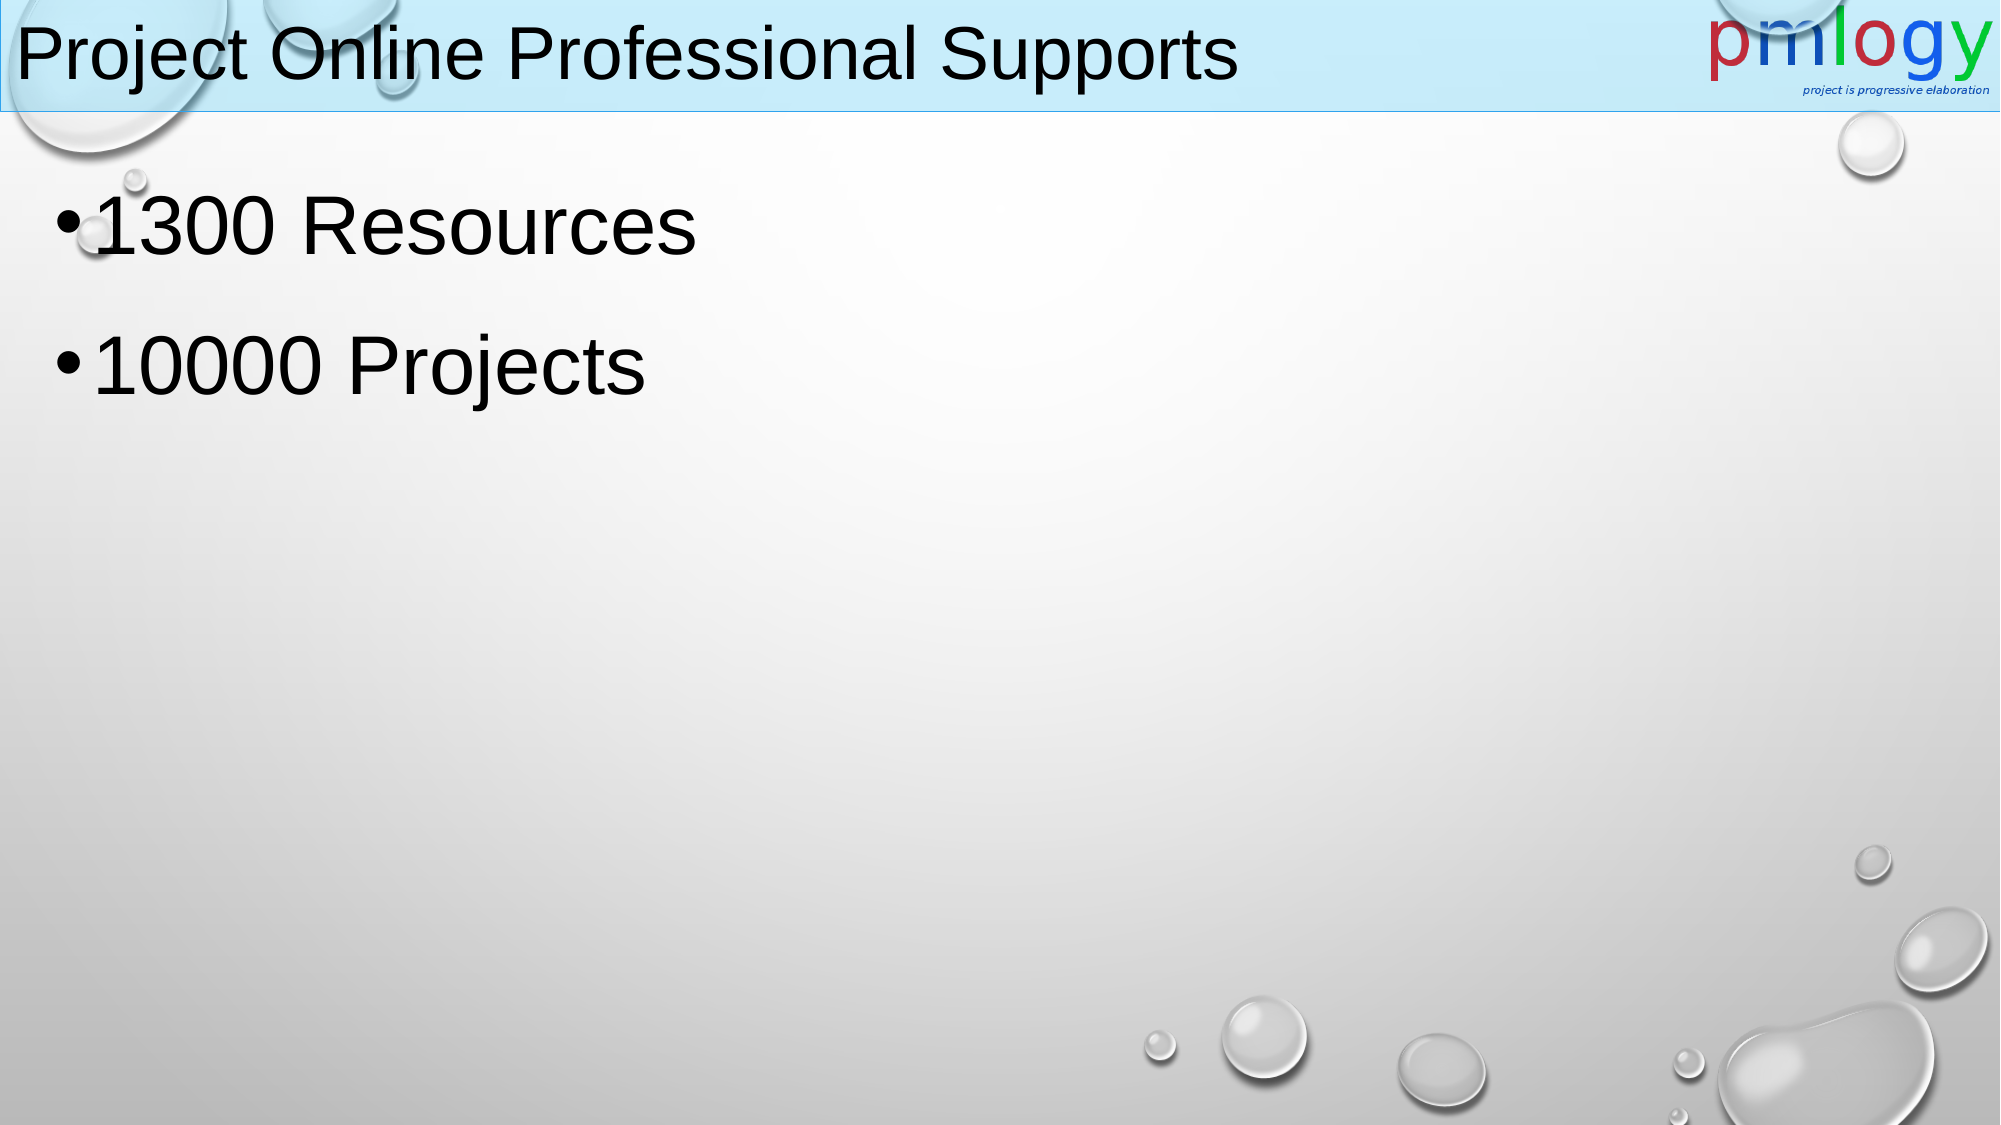

# Project Online Professional Supports
1300 Resources
10000 Projects